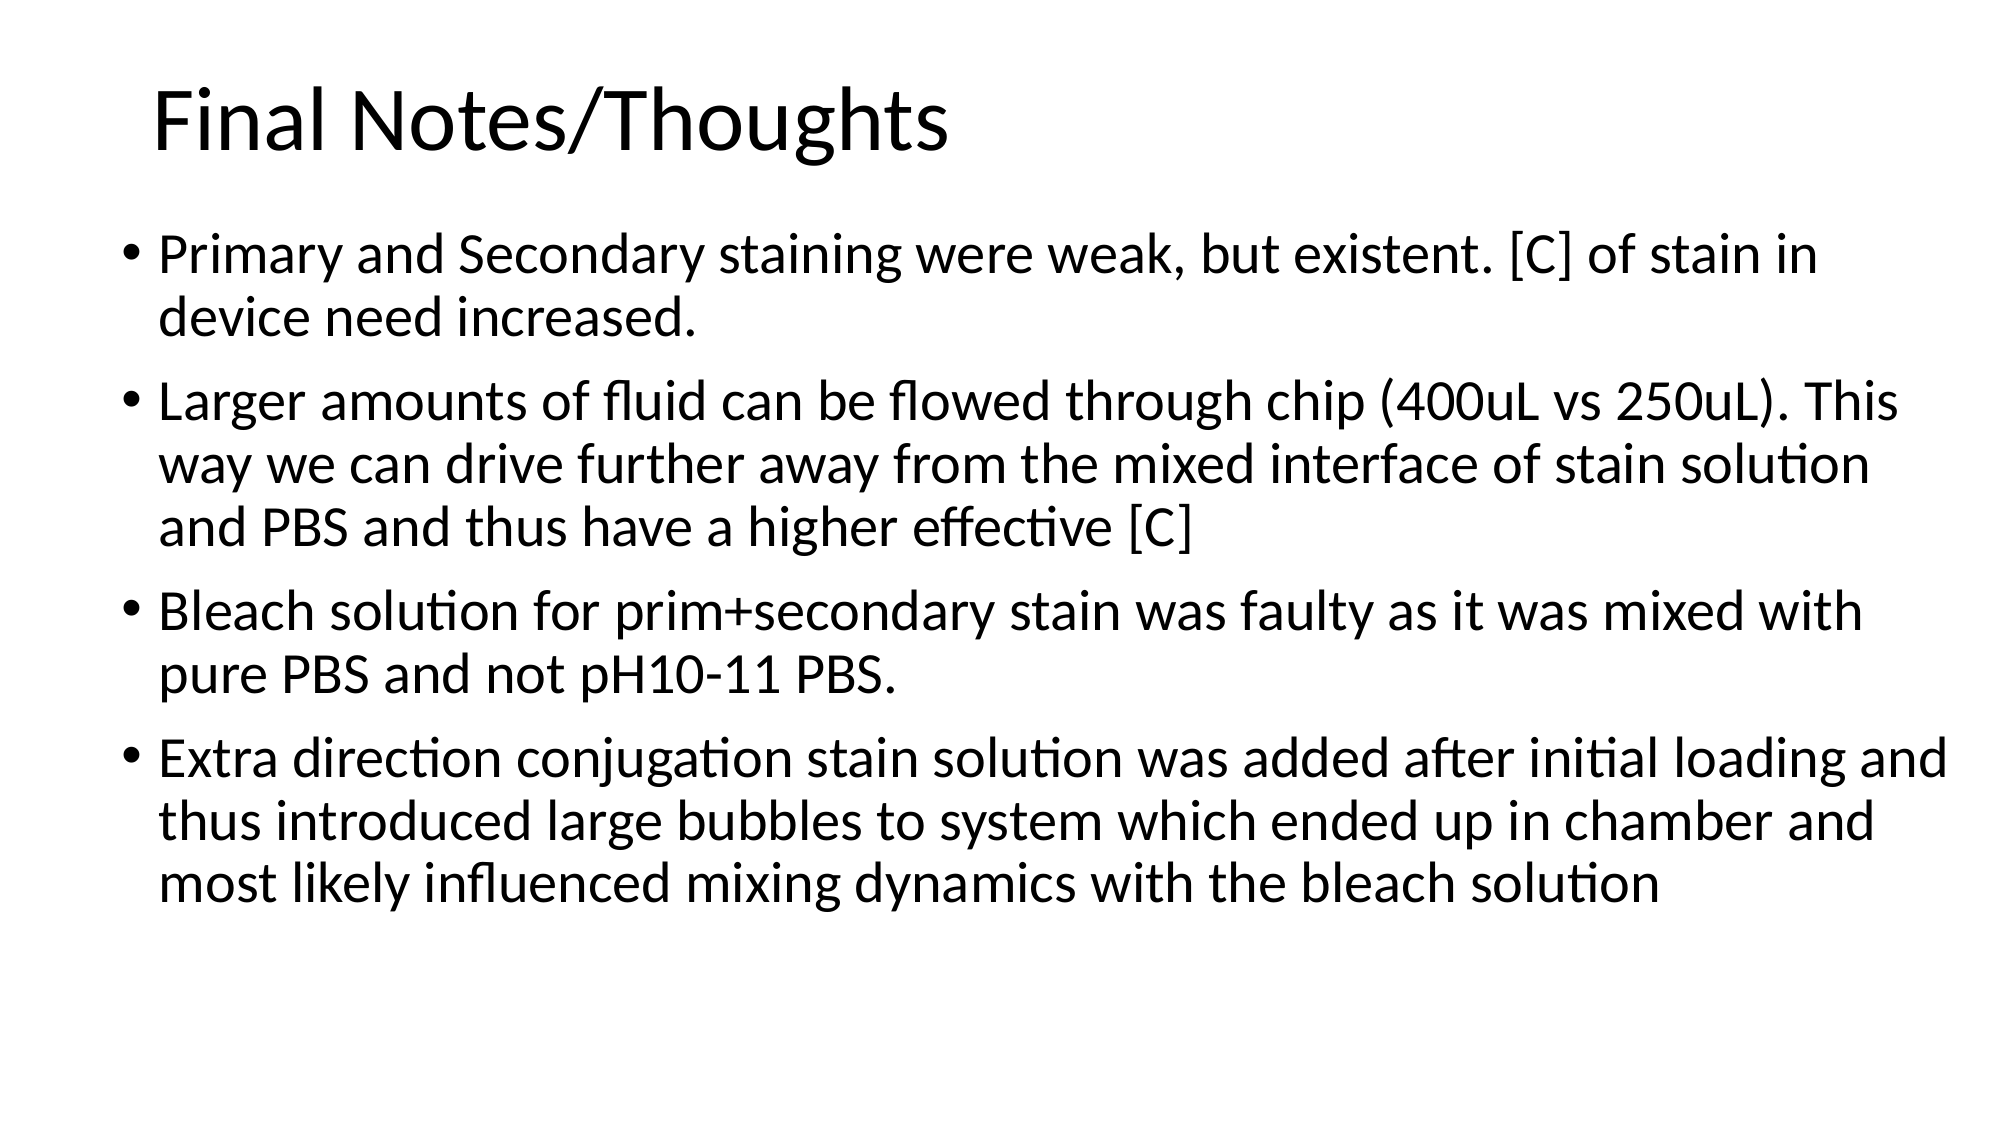

# Final Notes/Thoughts
Primary and Secondary staining were weak, but existent. [C] of stain in device need increased.
Larger amounts of fluid can be flowed through chip (400uL vs 250uL). This way we can drive further away from the mixed interface of stain solution and PBS and thus have a higher effective [C]
Bleach solution for prim+secondary stain was faulty as it was mixed with pure PBS and not pH10-11 PBS.
Extra direction conjugation stain solution was added after initial loading and thus introduced large bubbles to system which ended up in chamber and most likely influenced mixing dynamics with the bleach solution